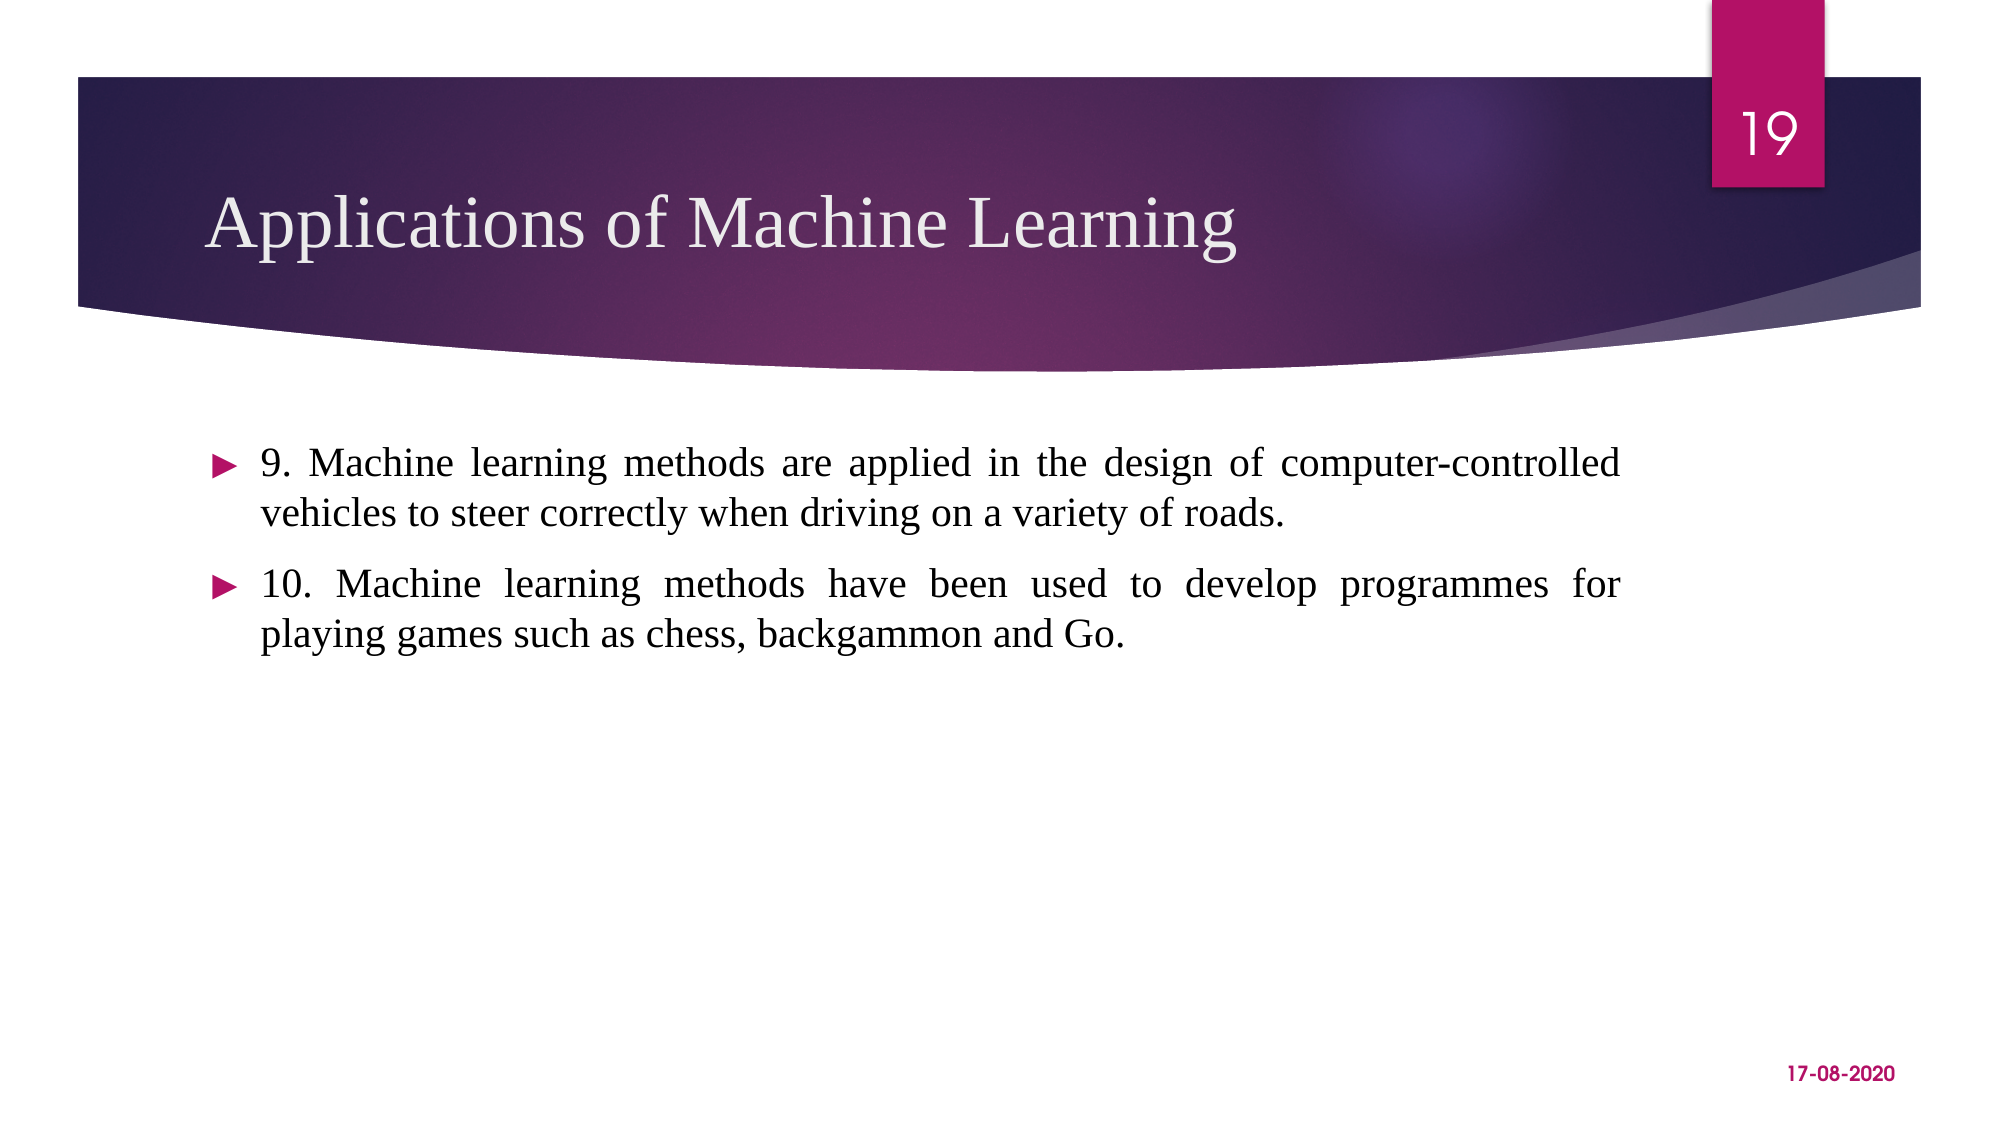

19
# Applications of Machine Learning
9. Machine learning methods are applied in the design of computer-controlled vehicles to steer correctly when driving on a variety of roads.
10. Machine learning methods have been used to develop programmes for playing games such as chess, backgammon and Go.

17-08-2020